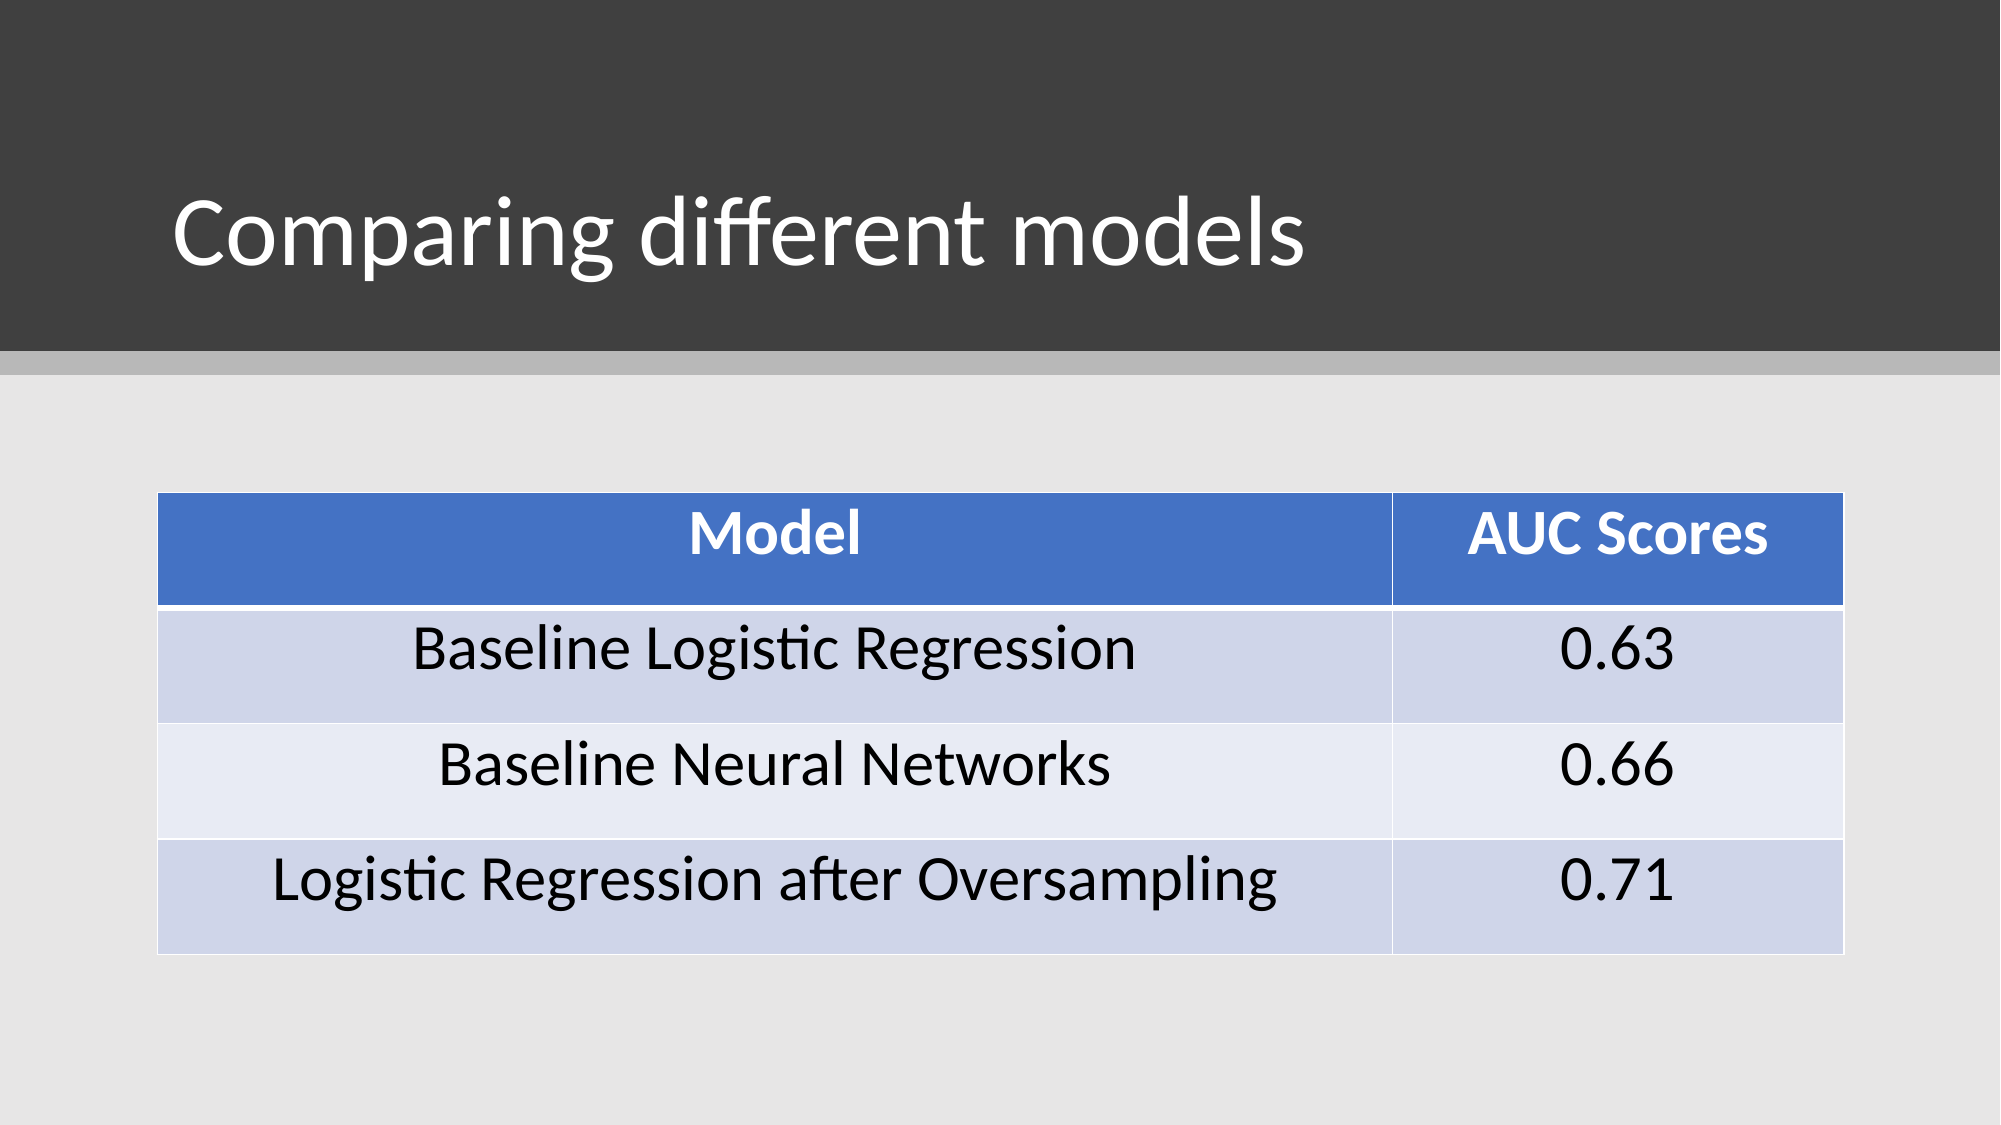

# Comparing different models

| Model | AUC Scores |
| --- | --- |
| Baseline Logistic Regression | 0.63 |
| Baseline Neural Networks | 0.66 |
| Logistic Regression after Oversampling | 0.71 |